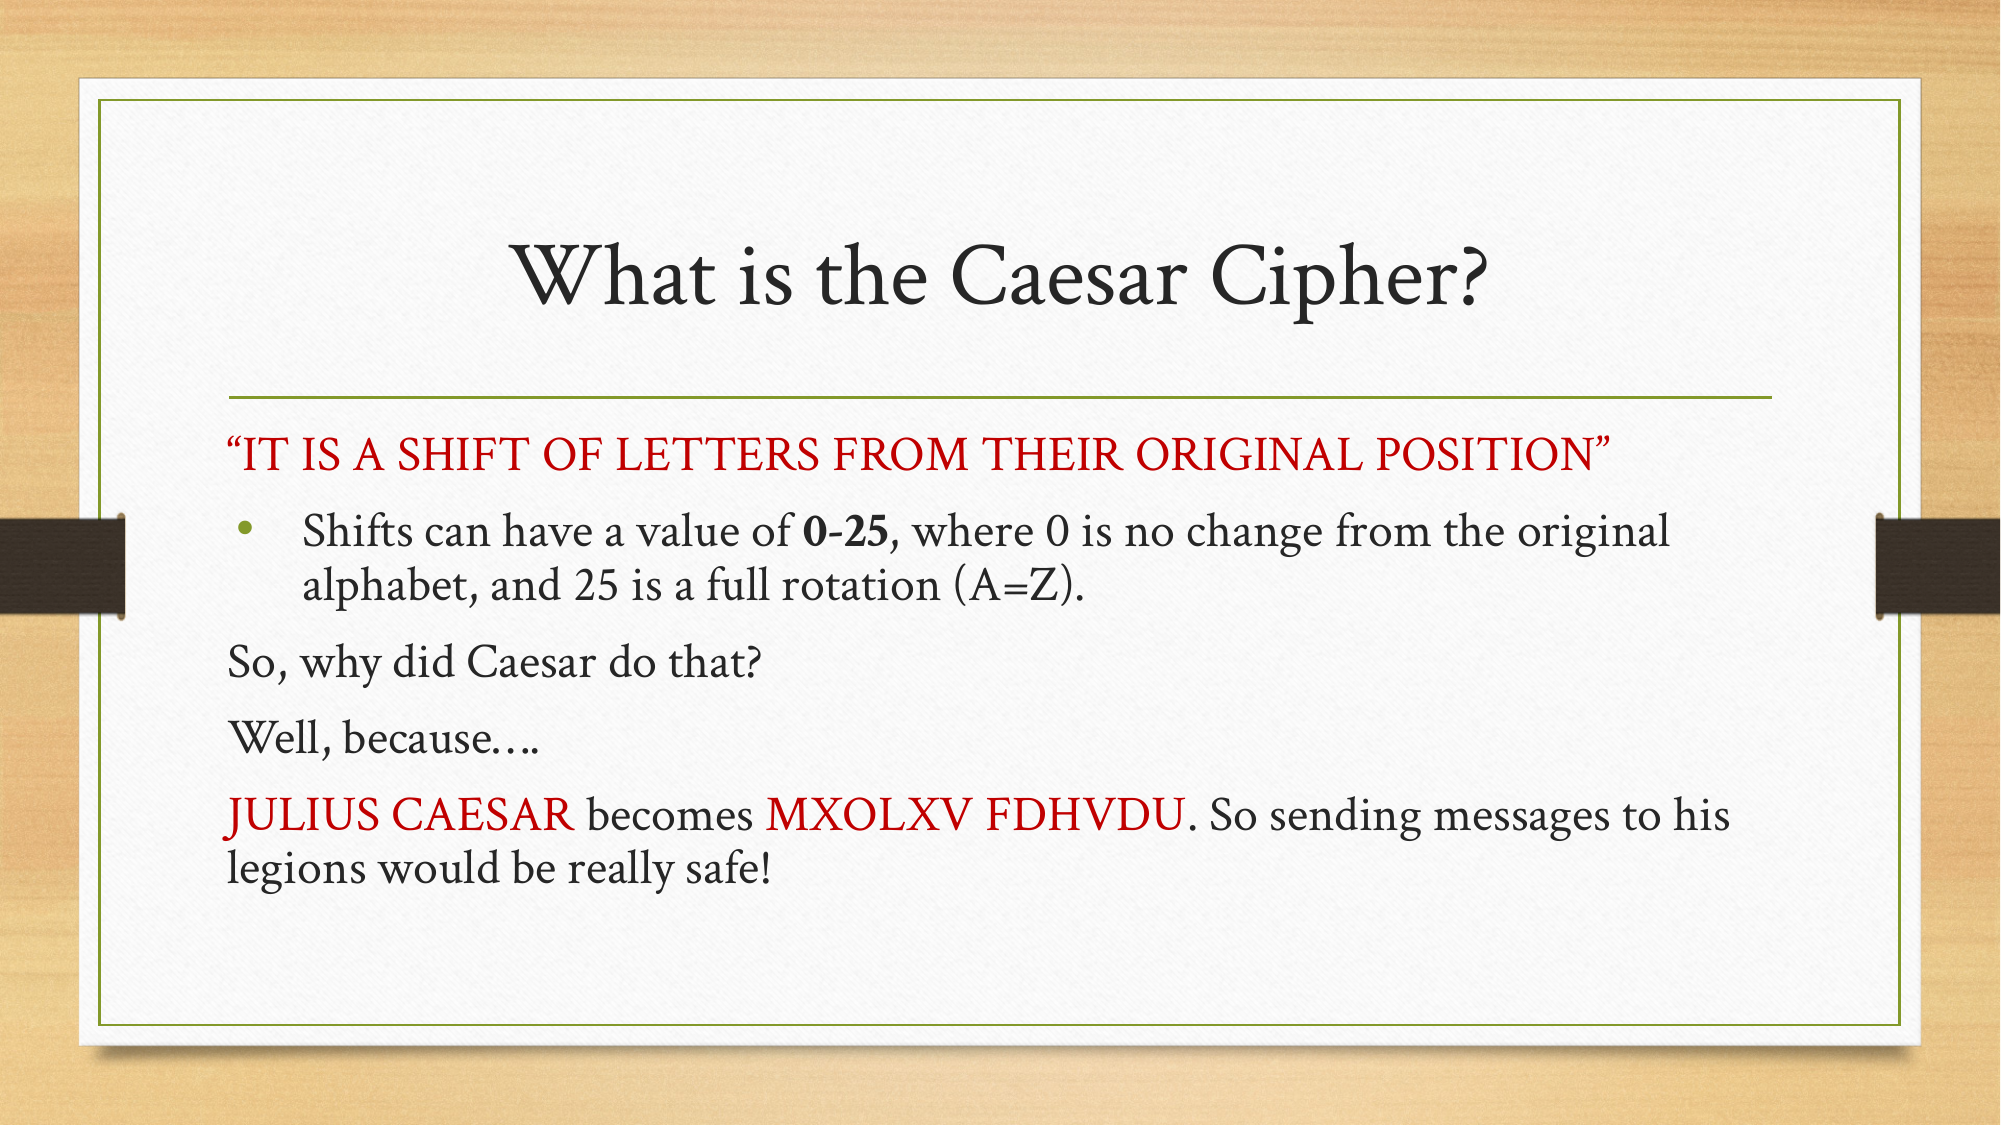

# What is the Caesar Cipher?
“IT IS A SHIFT OF LETTERS FROM THEIR ORIGINAL POSITION”
Shifts can have a value of 0-25, where 0 is no change from the original alphabet, and 25 is a full rotation (A=Z).
So, why did Caesar do that?
Well, because….
JULIUS CAESAR becomes MXOLXV FDHVDU. So sending messages to his legions would be really safe!